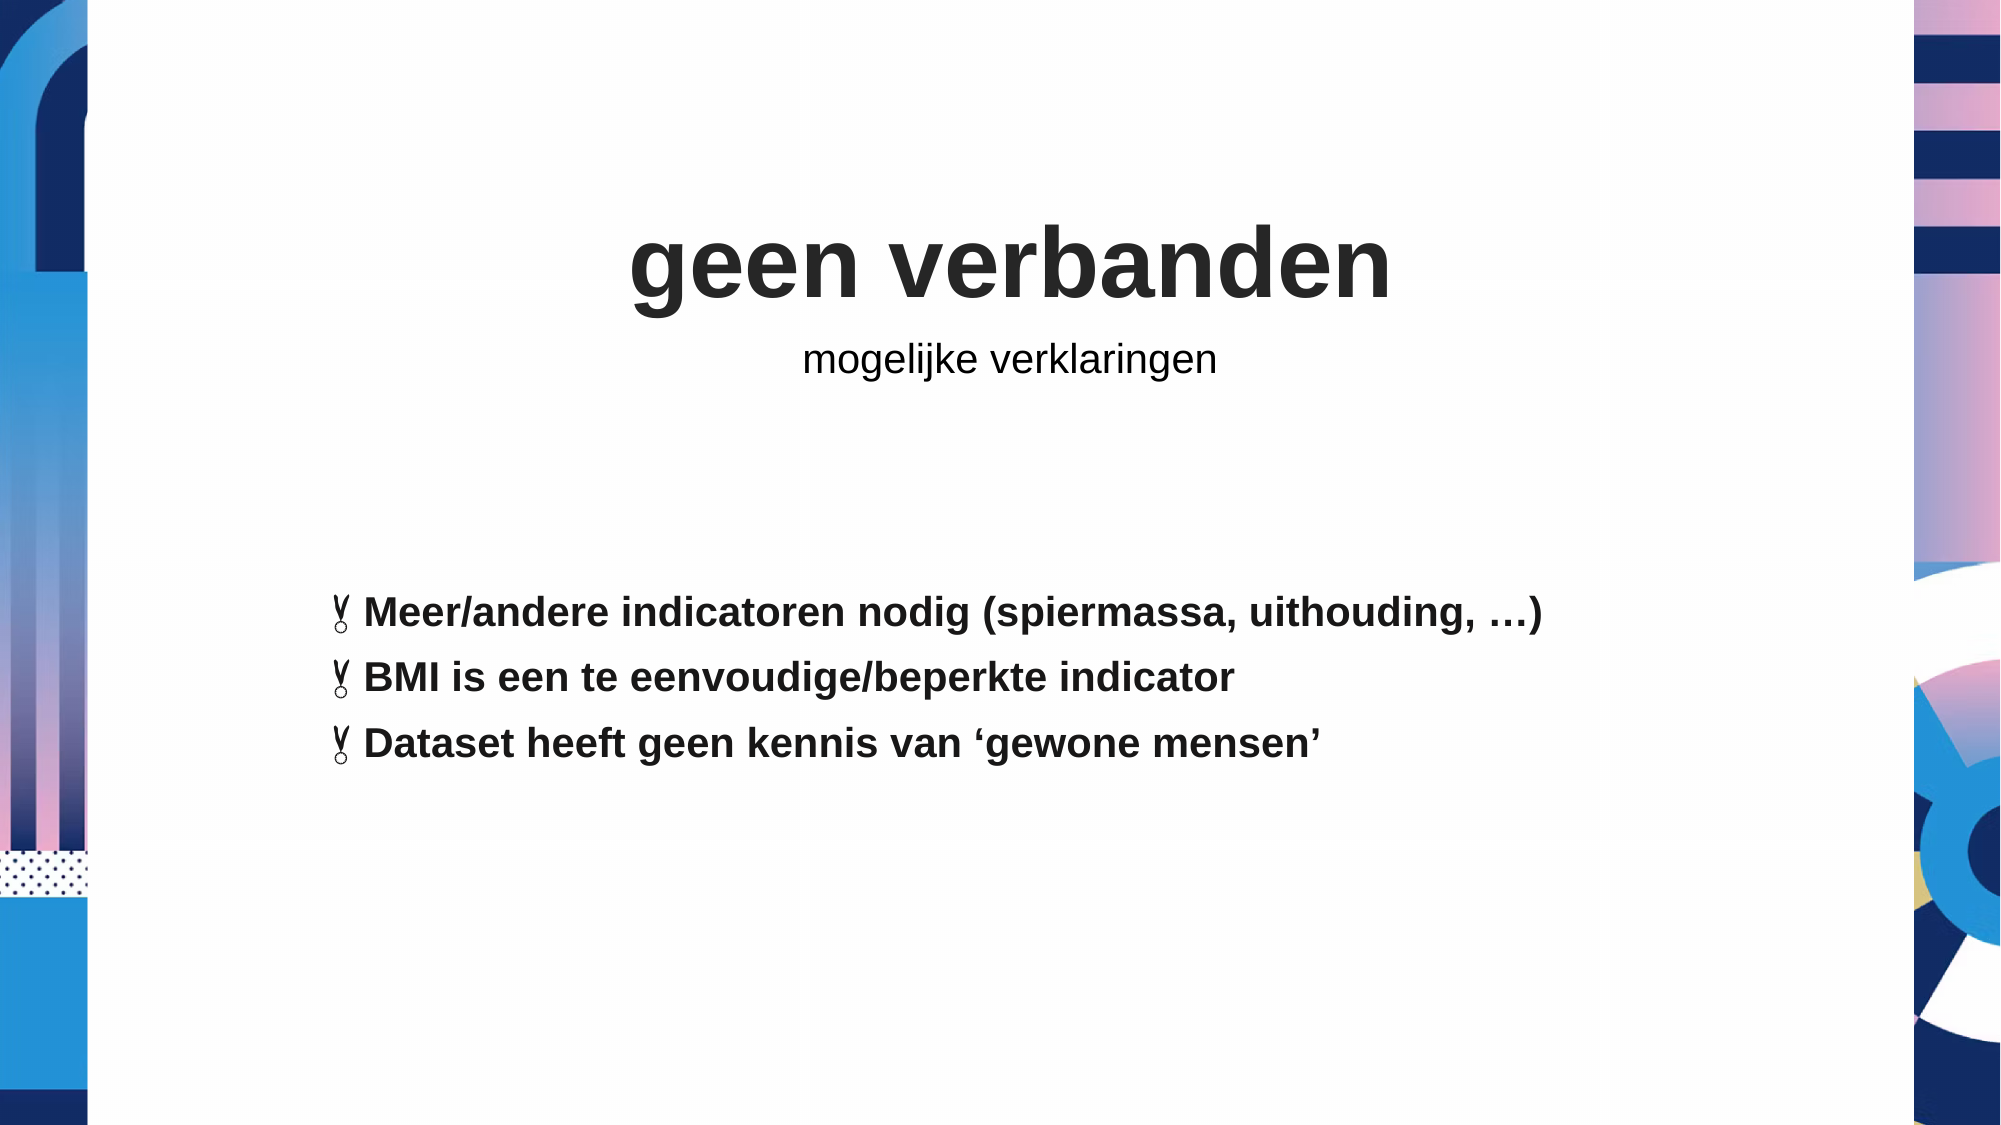

# geen verbanden
mogelijke verklaringen
🏅 Meer/andere indicatoren nodig (spiermassa, uithouding, …)
🏅 BMI is een te eenvoudige/beperkte indicator
🏅 Dataset heeft geen kennis van ‘gewone mensen’